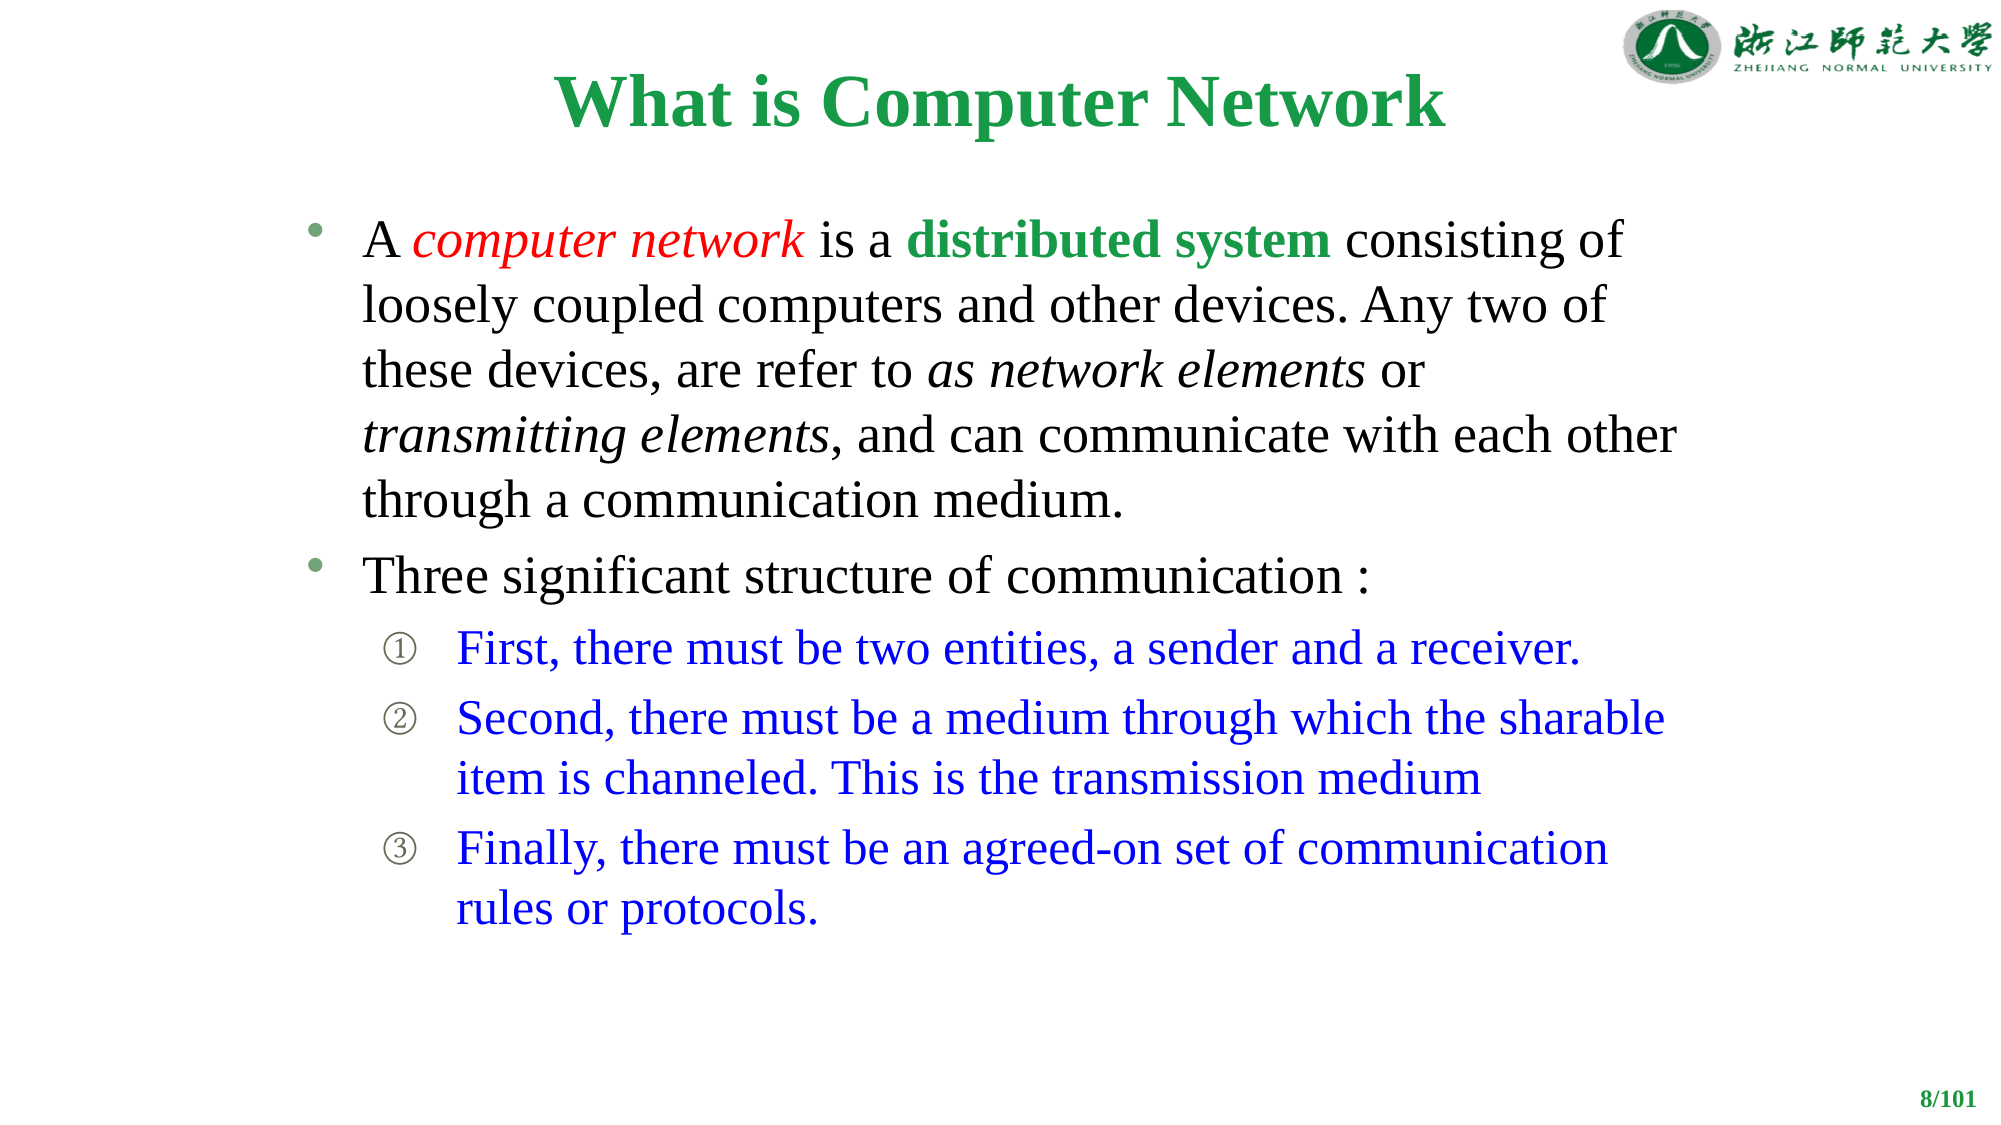

# What is Computer Network
A computer network is a distributed system consisting of loosely coupled computers and other devices. Any two of these devices, are refer to as network elements or transmitting elements, and can communicate with each other through a communication medium.
Three significant structure of communication :
First, there must be two entities, a sender and a receiver.
Second, there must be a medium through which the sharable item is channeled. This is the transmission medium
Finally, there must be an agreed-on set of communication rules or protocols.